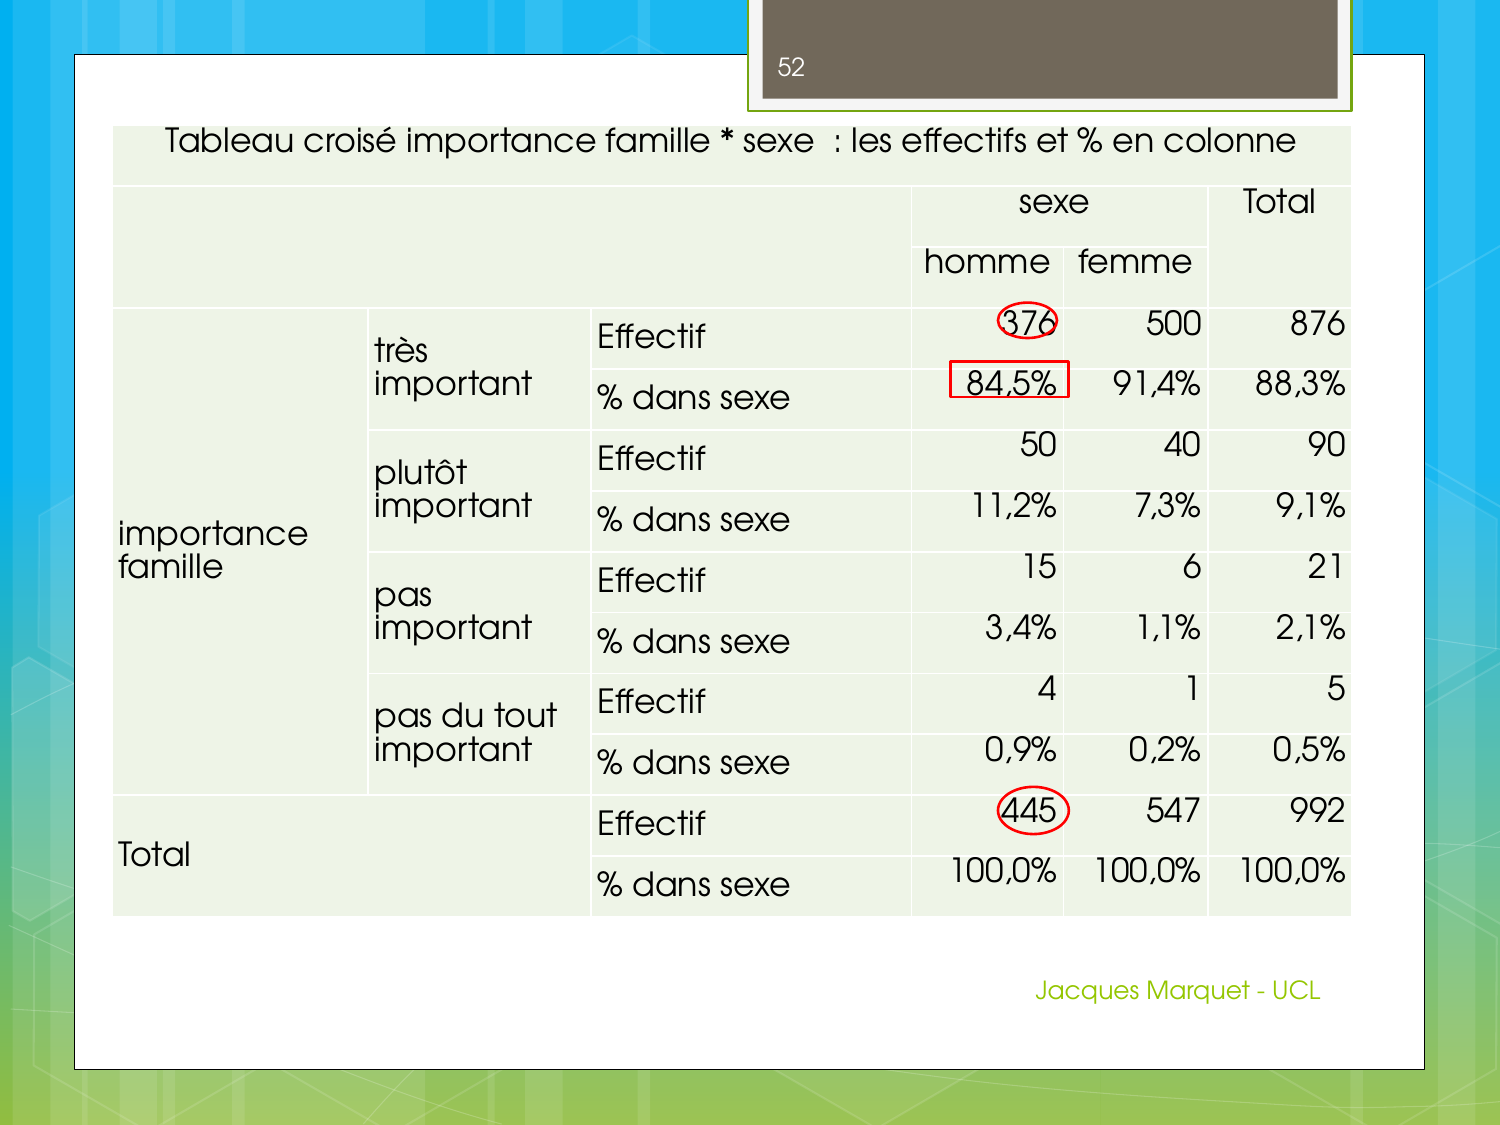

52
| Tableau croisé importance famille \* sexe : les effectifs et % en colonne |  |  |  |  |  |
| --- | --- | --- | --- | --- | --- |
|  |  |  | sexe |  | Total |
|  |  |  | homme | femme |  |
| importance famille | très important | Effectif | 376 | 500 | 876 |
|  |  | % dans sexe | 84,5% | 91,4% | 88,3% |
|  | plutôt important | Effectif | 50 | 40 | 90 |
|  |  | % dans sexe | 11,2% | 7,3% | 9,1% |
|  | pas important | Effectif | 15 | 6 | 21 |
|  |  | % dans sexe | 3,4% | 1,1% | 2,1% |
|  | pas du tout important | Effectif | 4 | 1 | 5 |
|  |  | % dans sexe | 0,9% | 0,2% | 0,5% |
| Total |  | Effectif | 445 | 547 | 992 |
|  |  | % dans sexe | 100,0% | 100,0% | 100,0% |

Jacques Marquet - UCL